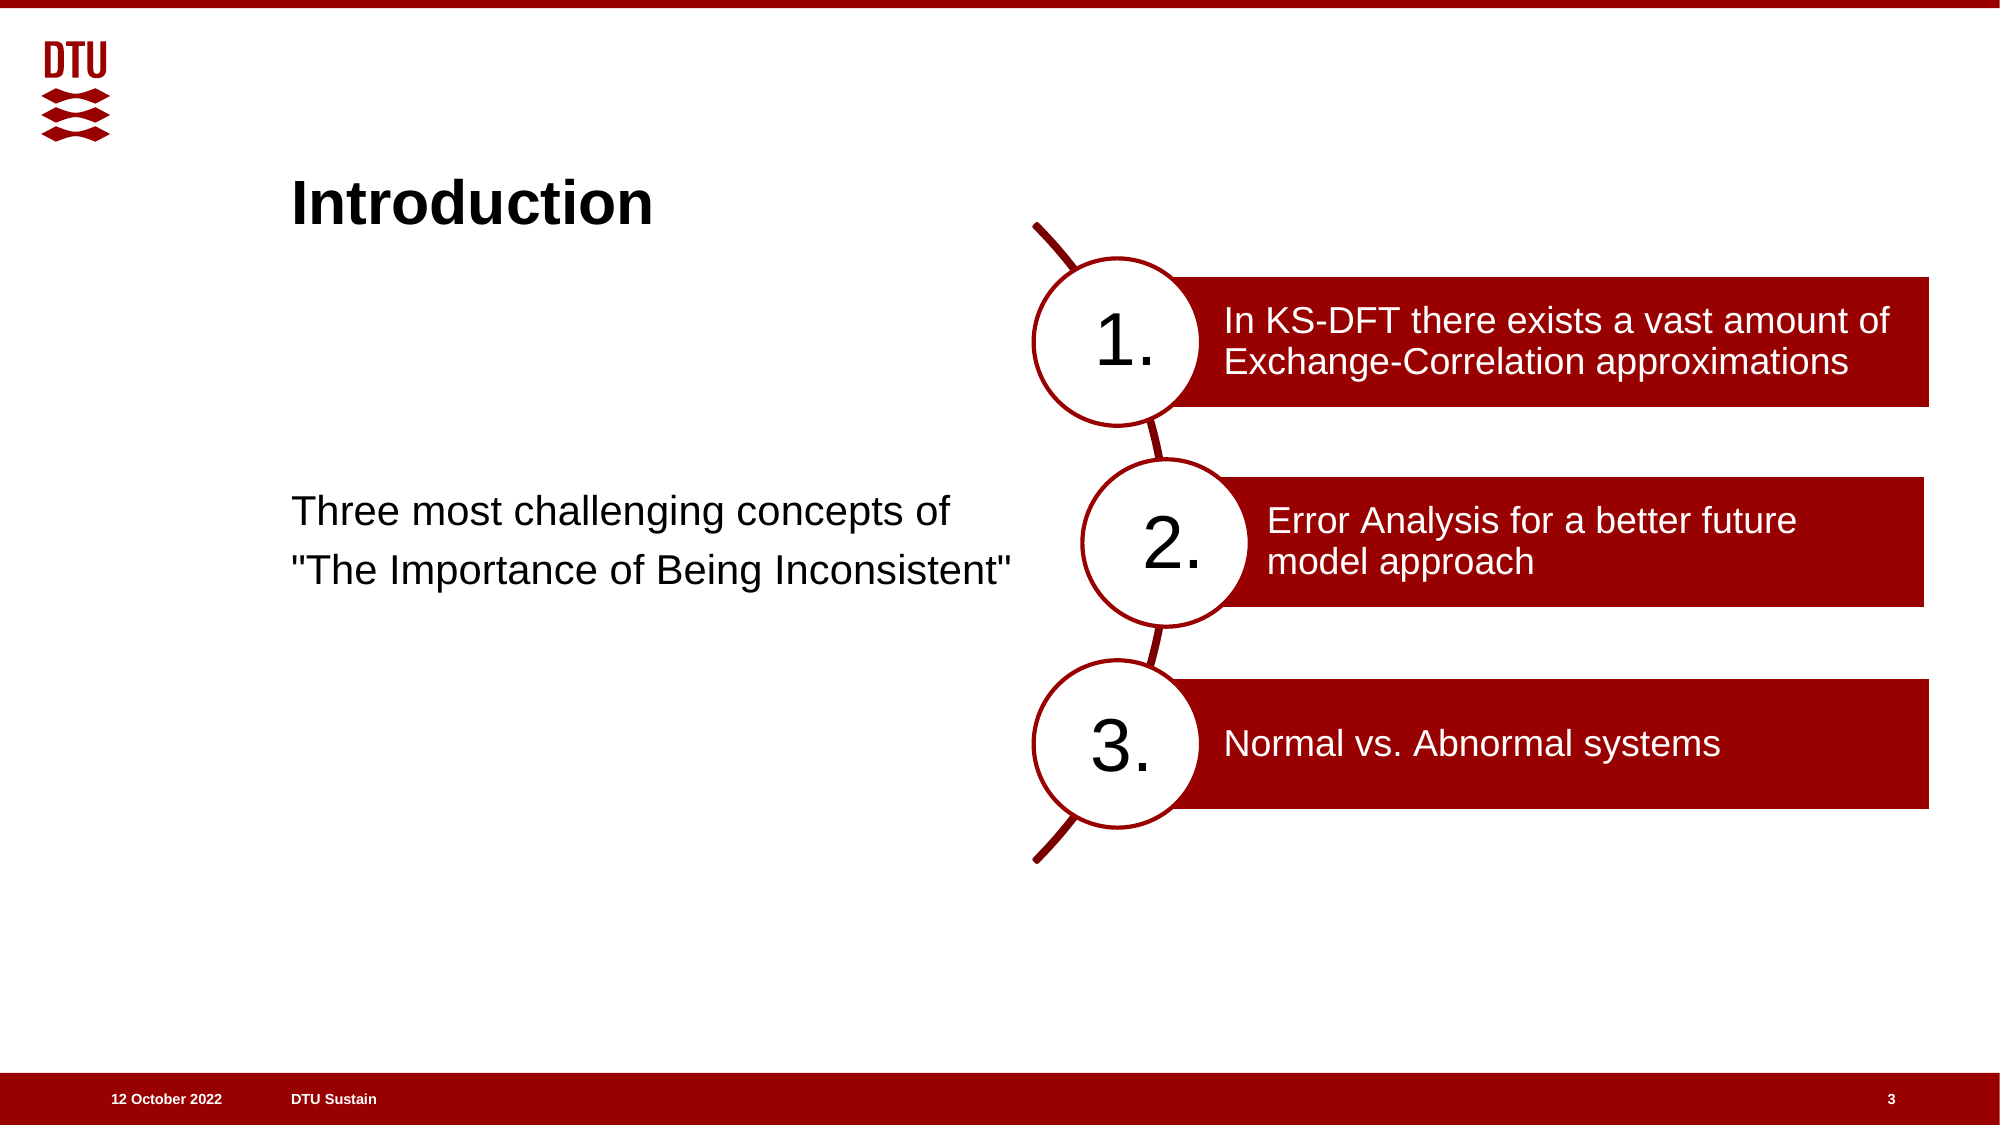

# Introduction
In KS-DFT there exists a vast amount of Exchange-Correlation approximations
Error Analysis for a better future model approach
Normal vs. Abnormal systems
1.
Three most challenging concepts of ​
"The Importance of Being Inconsistent"
2.
3.
3